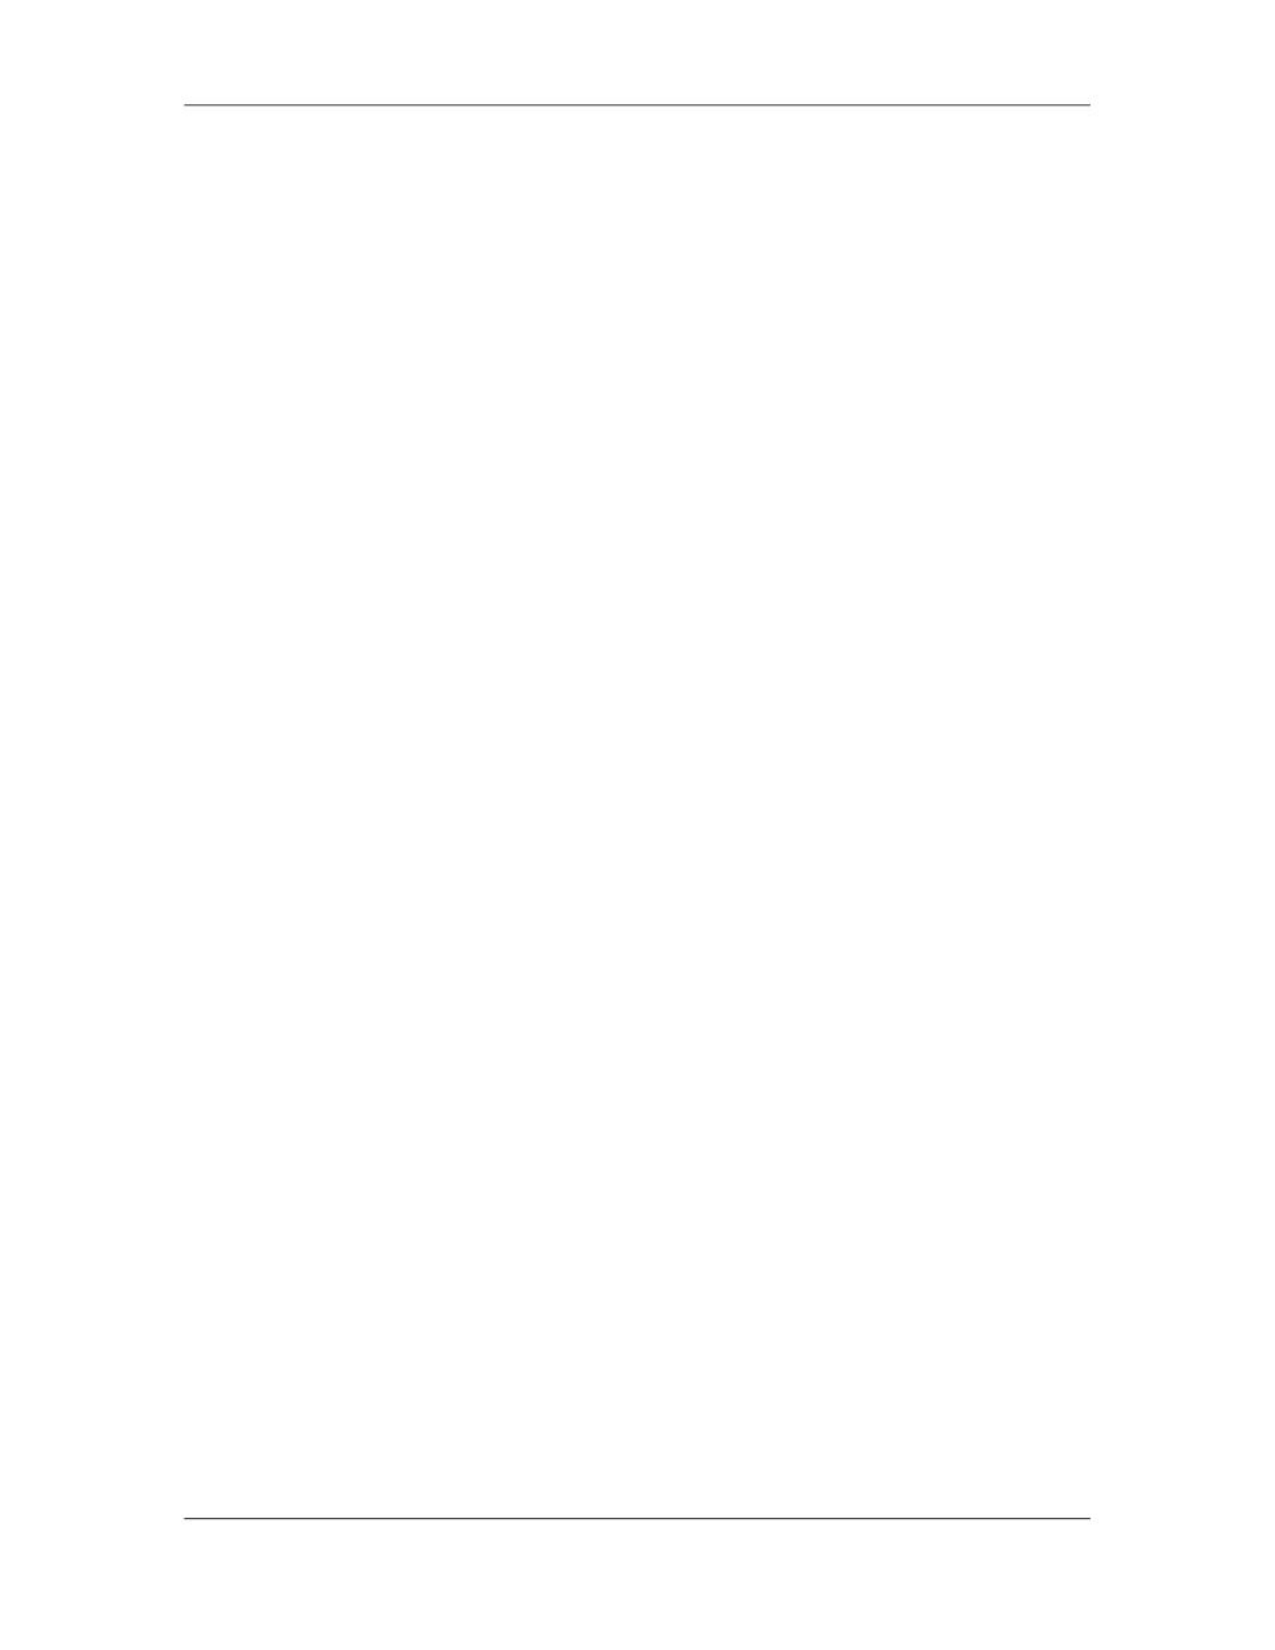

Software Project Management (CS615)

																																																																																																																								terms of the number of items affected and the effort involved in effecting the

																																																																																																																								change. Finally, the possible outcome of the change request is communicated.
																																																																																																																								The request for change is rejected, deferred, or approved. If the request for

																																																																																																																								change is rejected, the requestor needs to log a fresh request. A deferred
																																																																																																																								change request is evaluated at a later date while the change request that is

																																																																																																																								approved is implemented.

																																																																																																																								There are tools that provide facilities to check in and check out so that the
																																																																																																																								same version of the object is not updated more than once. The check-in and

																																																																																																																								checkout facilities provide synchronization control. Synchronization control
																																																																																																																								helps to ensure that parallel changes performed by two different people do not

																																																																																																																								overwrite one another.

																																																																																																																								d.							Auditing

																																																																																																																								Configuration audit is conducted formally by the SQA group in projects
																																																																																																																								where SCM is a formal activity. The identification, version control, and

																																																																																																																								change control tasks help the developer maintain order and decorum in an
																																																																																																																								environment of change. However, the control mechanisms track a change only

																																																																																																																								until an item is generated. FTRs and software configuration audits (SCA) are
																																																																																																																								conducted to ensure that change is properly implemented. FTR verifies the

																																																																																																																								technical correctness of the SCI that is subjected to change. SCA assesses
																																																																																																																								those characteristics of an SCI that are not considered during FTRs. Audit

																																																																																																																								verifies whether the changes specified in the request for change are made and
																																																																																																																								additional modifications, if any, are also noted. Audits ensure that FTRs are

																																																																																																																								conducted to check for technical correctness. Audits verify that changes made
																																																																																																																								are highlighted in the SCI. The change date and change author are specified

																																																																																																																								and the attributes of SCI reflect the change. The SCM procedures for noting,
																																																																																																																								recording, and reporting change are also followed. Audits also ensure that

																																																																																																																								related SCIs are updated.

																																																																																																																								e.								Communicating Changes

																																																																																																																								Another task of SCM is communicating changes. This task ensures
																																																																																																																								communication between different members in the project. It notes the

																																																																																																																								activities performed, the time when they are performed, those involved in the
																																																																																																																								activities, and those affected by the activities. In short, the task is all about

																																																																																																																								status reporting. In a large project, there is a possibility of miscommunication
																																																																																																																								among various people involved in the project. This is usually done using

																																																																																																																								configuration status report shown in Table 11.7. The table contains the name
																																																																																																																								of the SCI, the latest released version, the date of release, brief description of

																																																																																																																								changes performed, and associated change request. Further details of the
																																																																																																																								changes can be obtained from the associated change request. There can be

																																																																																																																								instances where two developers may be trying to modify the same software
																																																																																																																								configurable item with different and conflicting intentions. Absence of status

																																																																																																																								reporting could result in incorrect decisions being taken or important decisions

																																																																																						                                                                                                                                 114

																																																																																																																																																																																						© Copyright Virtual University of Pakistan